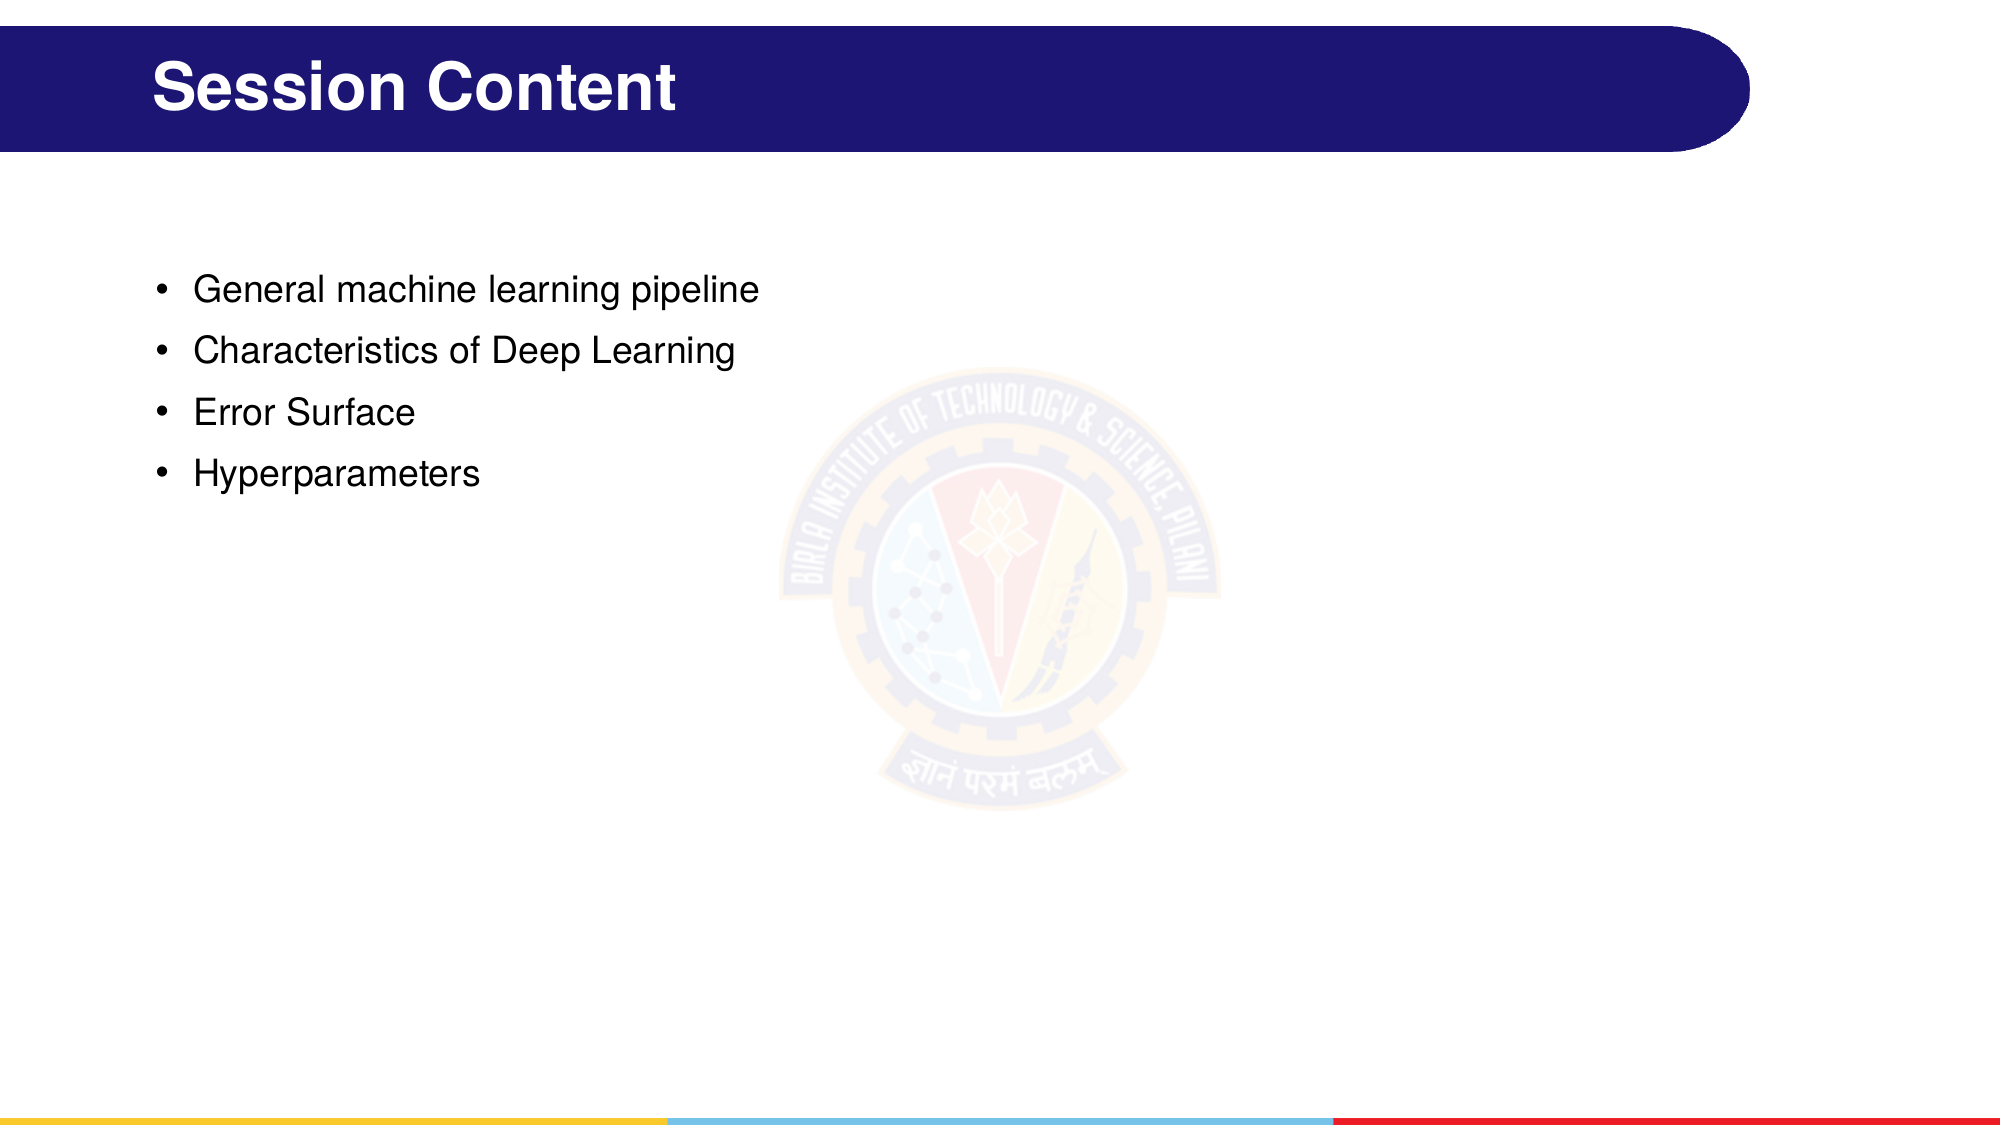

# Session Content

General machine learning pipeline
Characteristics of Deep Learning
Error Surface
Hyperparameters